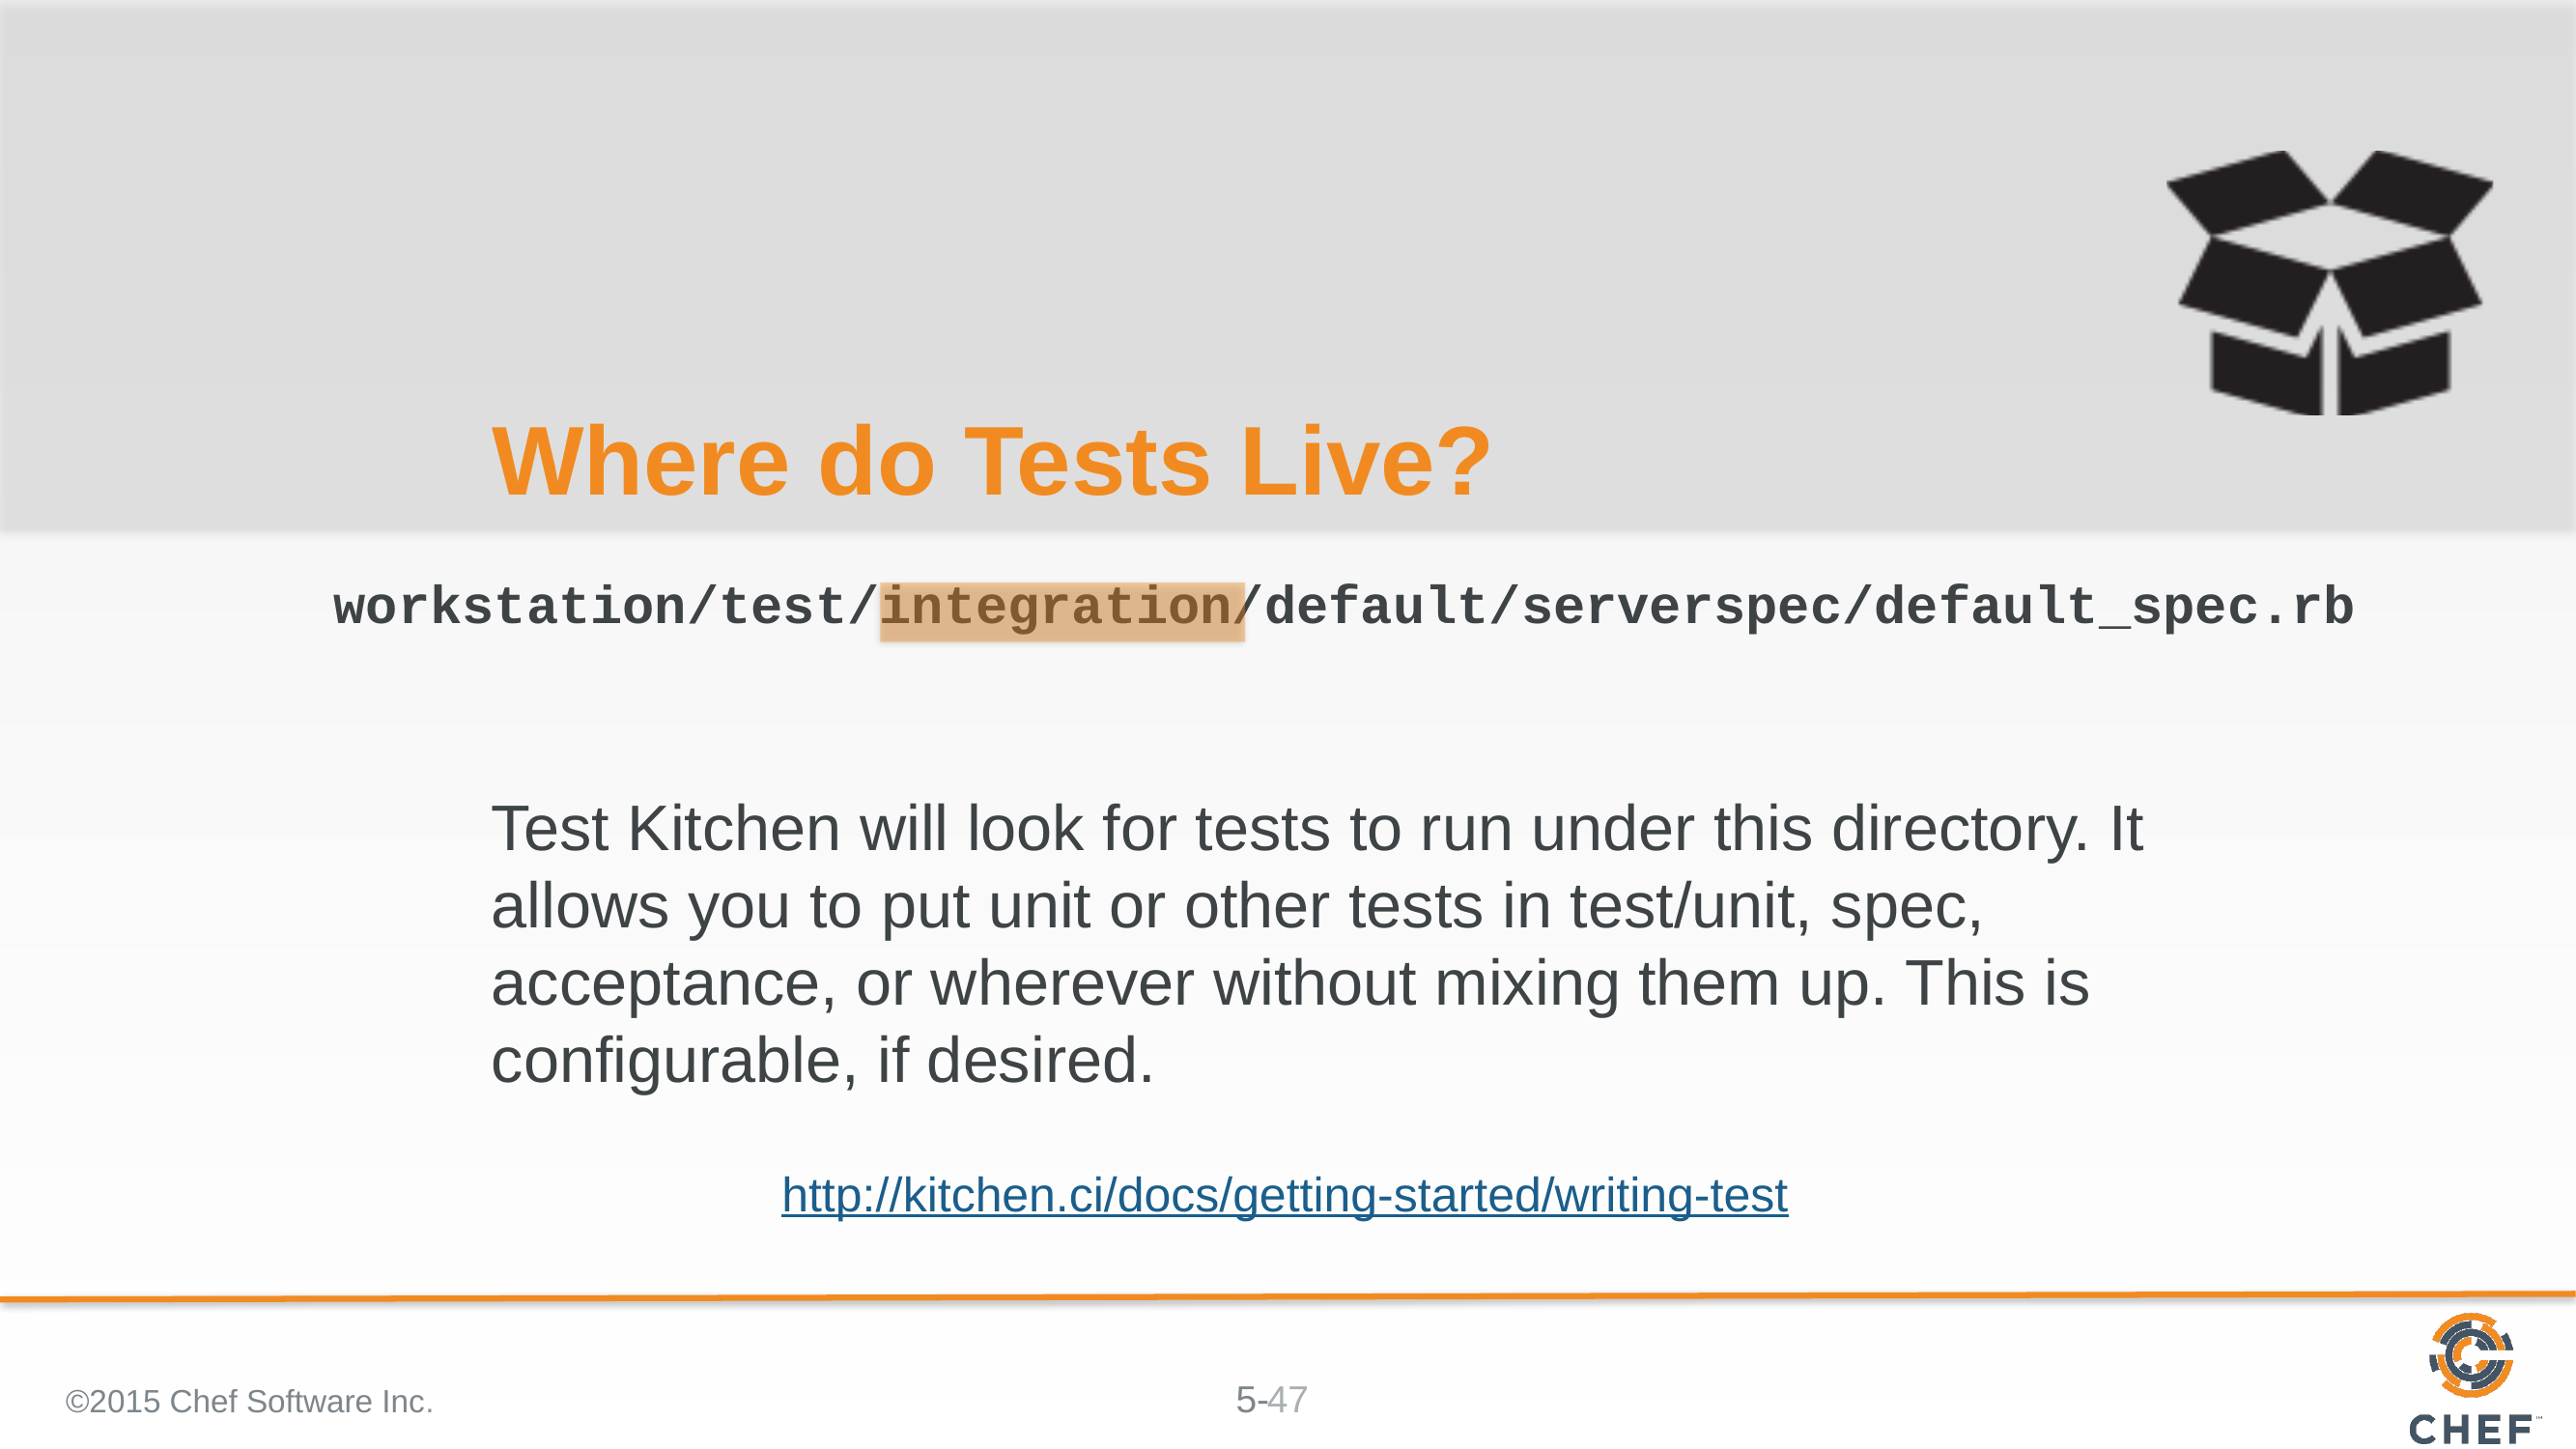

# Where do Tests Live?
workstation/test/integration/default/serverspec/default_spec.rb

Test Kitchen will look for tests to run under this directory. It allows you to put unit or other tests in test/unit, spec, acceptance, or wherever without mixing them up. This is configurable, if desired.
http://kitchen.ci/docs/getting-started/writing-test

©2015 Chef Software Inc.
47